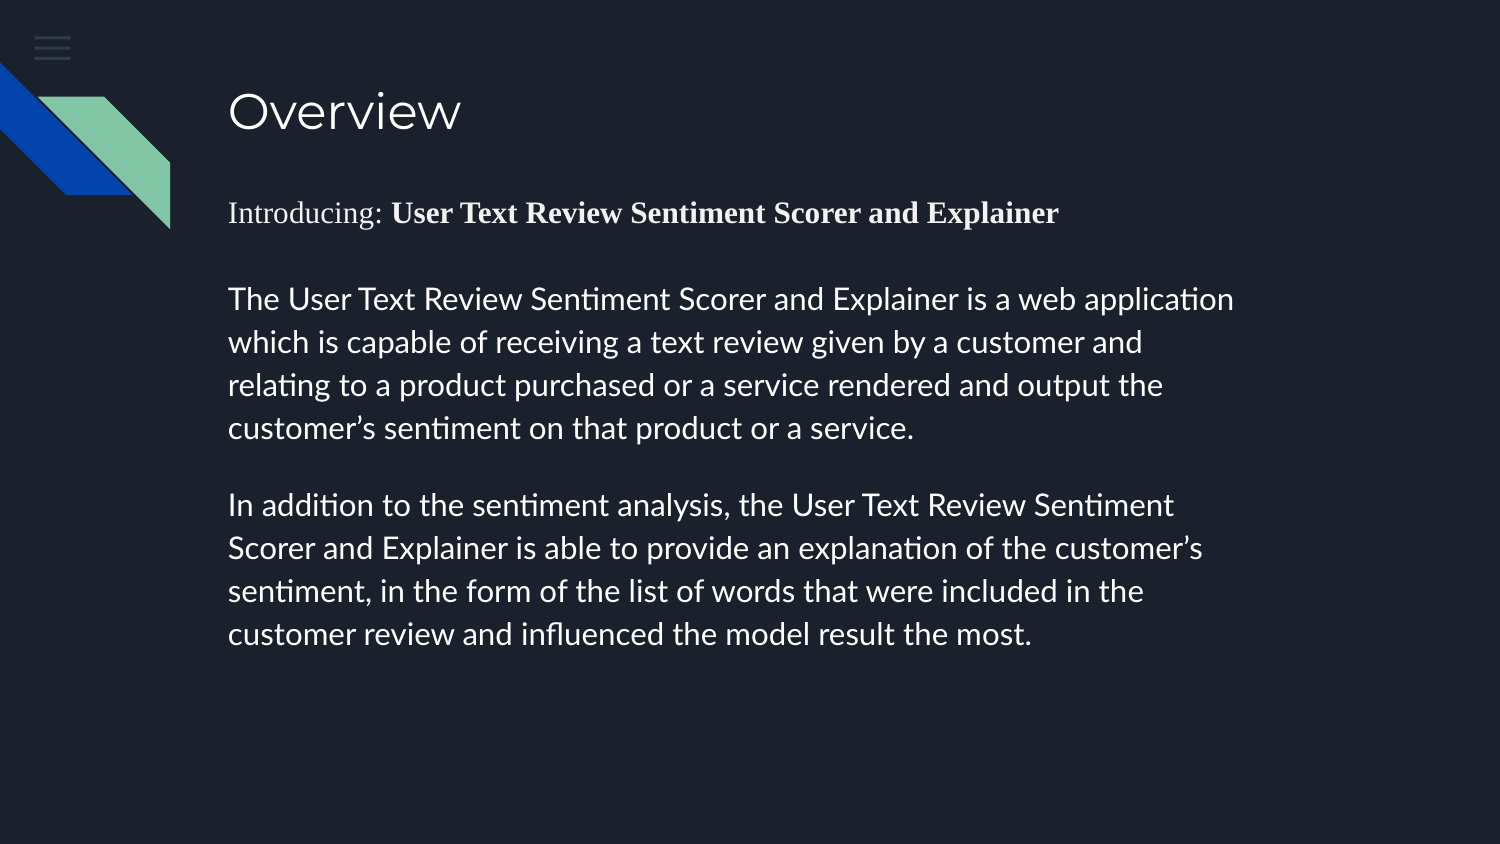

# Overview
Introducing: User Text Review Sentiment Scorer and Explainer
The User Text Review Sentiment Scorer and Explainer is a web application which is capable of receiving a text review given by a customer and relating to a product purchased or a service rendered and output the customer’s sentiment on that product or a service.
In addition to the sentiment analysis, the User Text Review Sentiment Scorer and Explainer is able to provide an explanation of the customer’s sentiment, in the form of the list of words that were included in the customer review and influenced the model result the most.